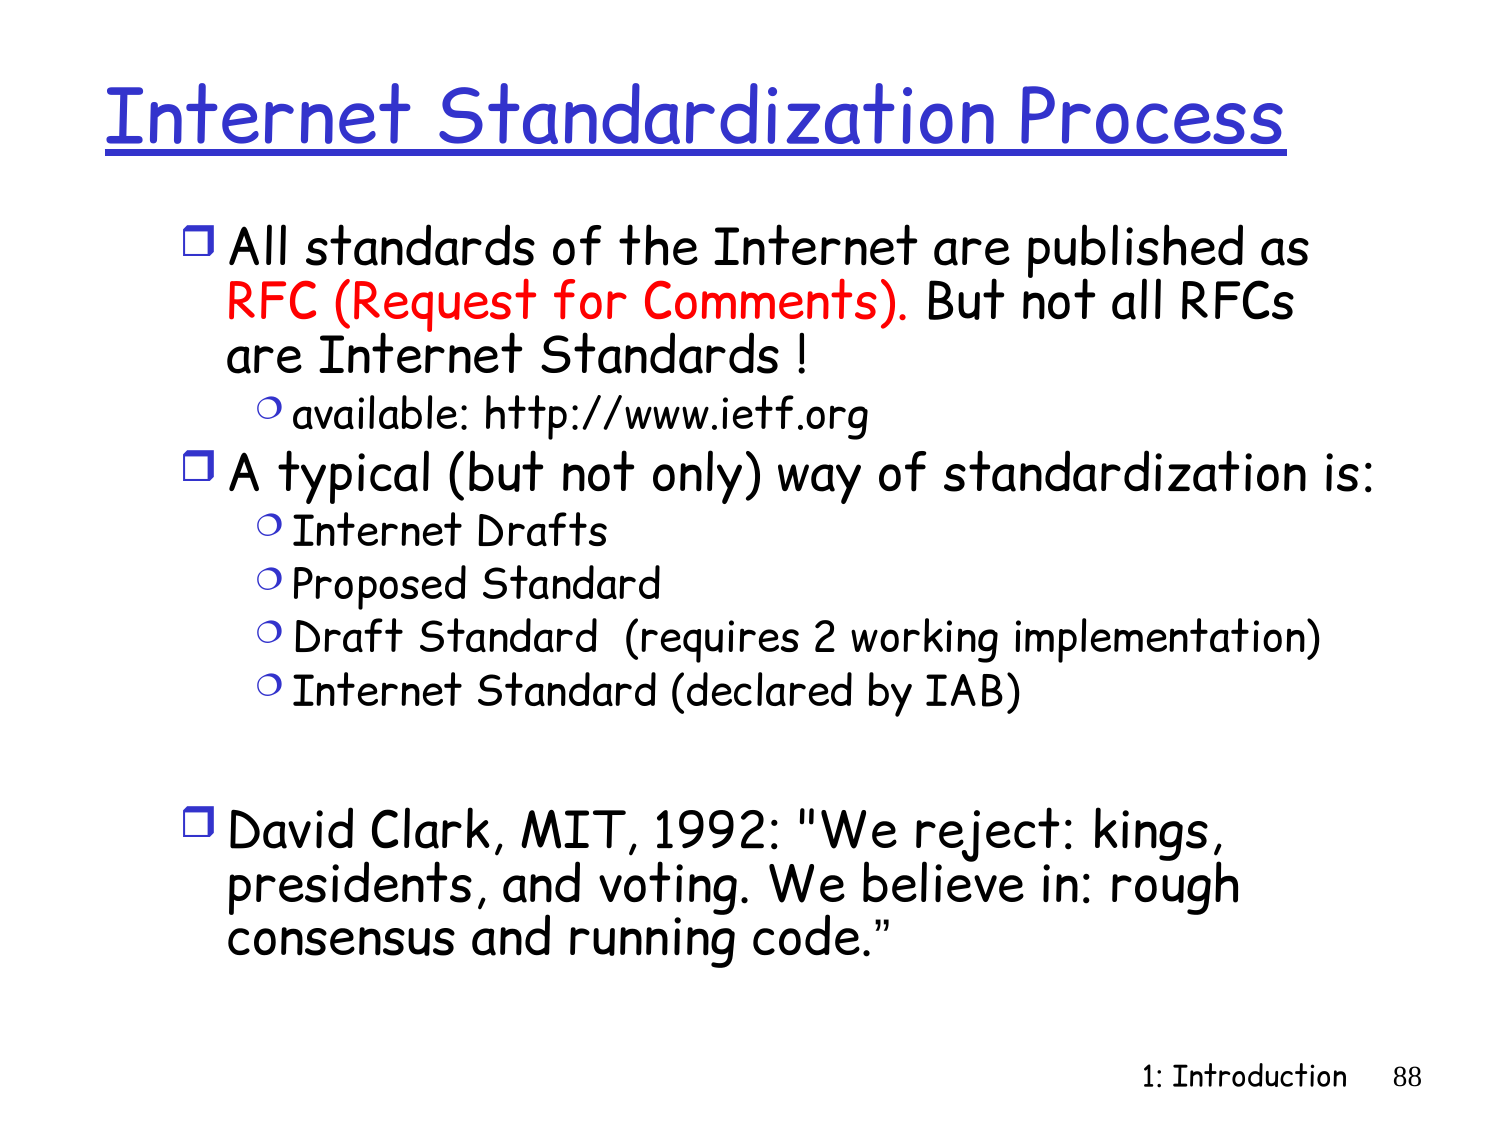

# Internet Standardization Process
All standards of the Internet are published as RFC (Request for Comments). But not all RFCs are Internet Standards !
available: http://www.ietf.org
A typical (but not only) way of standardization is:
Internet Drafts
Proposed Standard
Draft Standard  (requires 2 working implementation)
Internet Standard (declared by IAB)

David Clark, MIT, 1992: "We reject: kings, presidents, and voting. We believe in: rough consensus and running code.”
1: Introduction
88